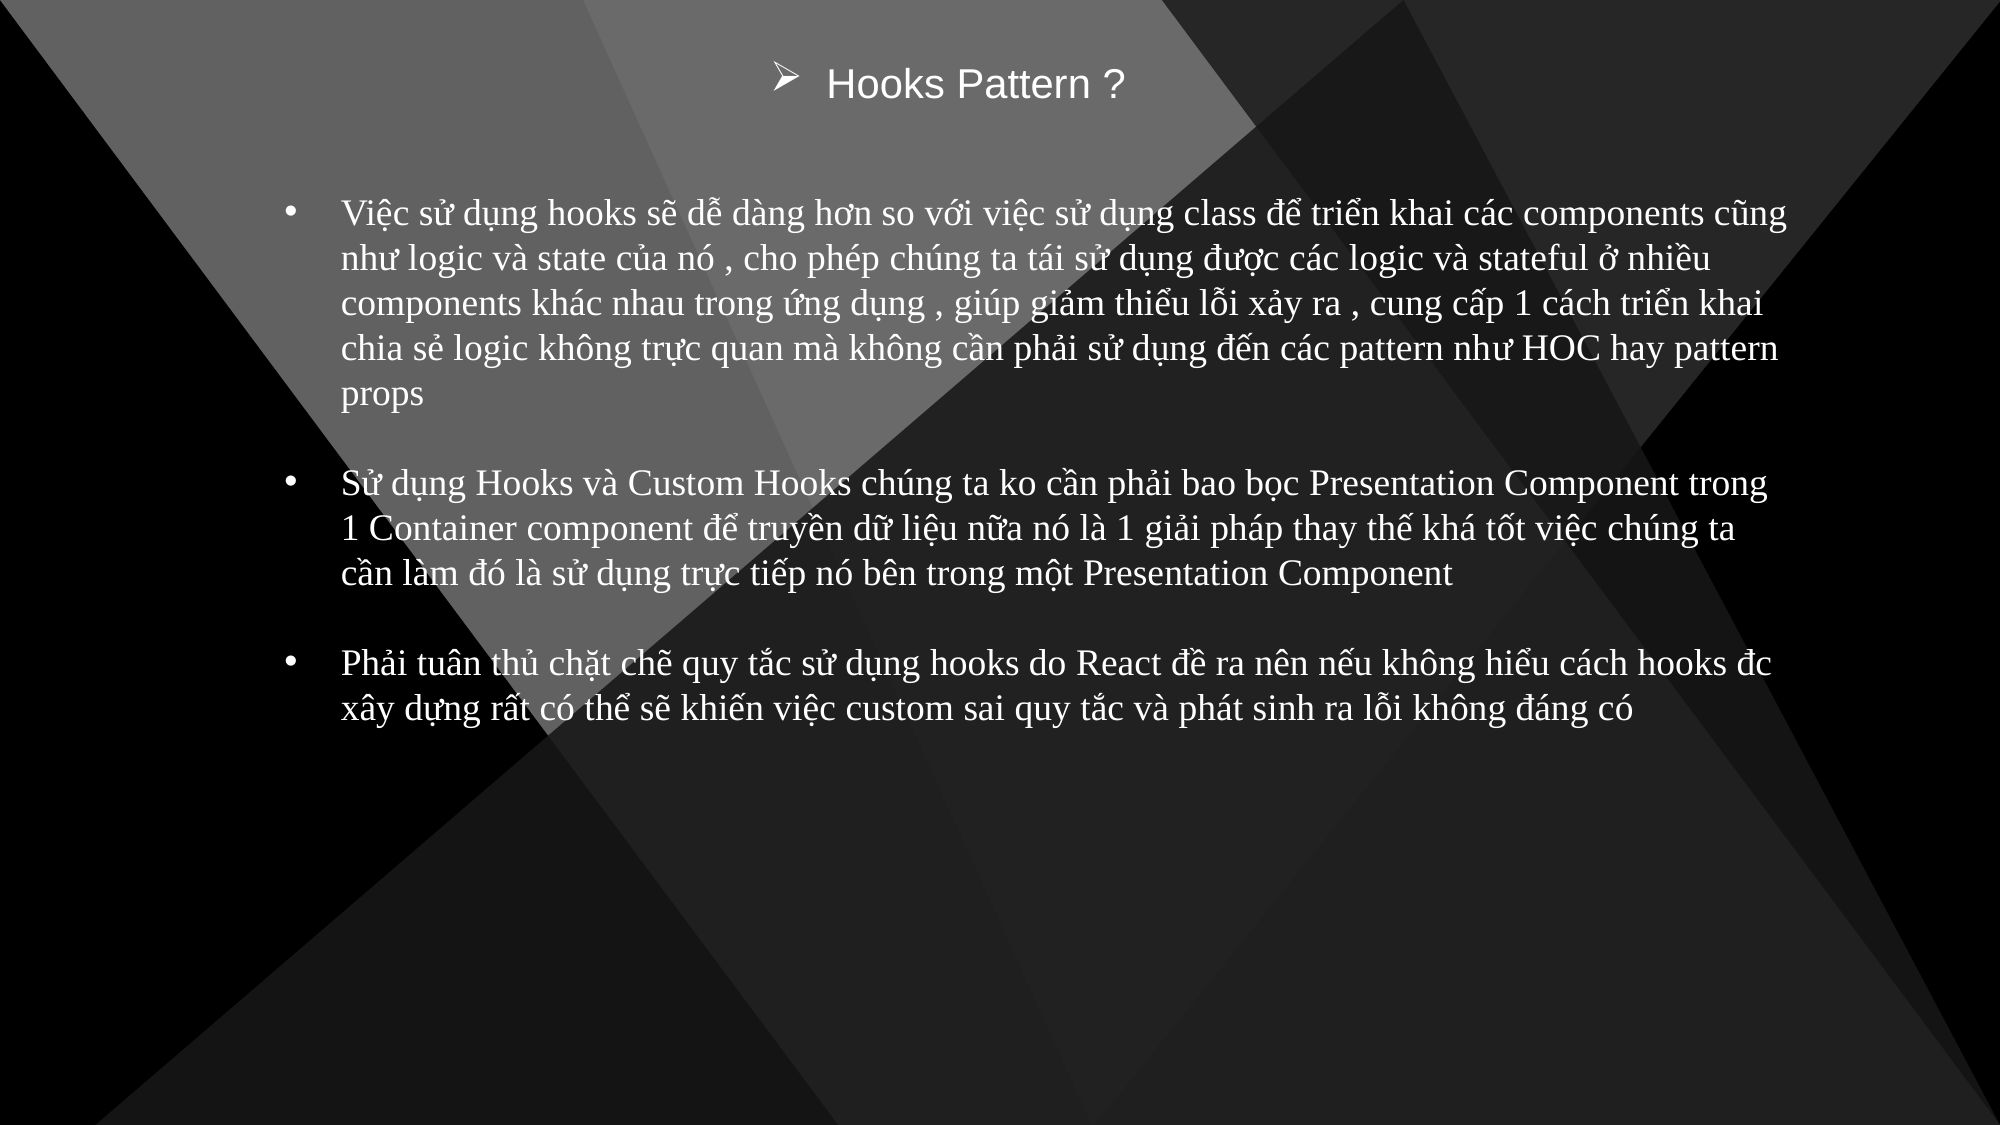

Hooks Pattern ?

Việc sử dụng hooks sẽ dễ dàng hơn so với việc sử dụng class để triển khai các components cũng như logic và state của nó , cho phép chúng ta tái sử dụng được các logic và stateful ở nhiều components khác nhau trong ứng dụng , giúp giảm thiểu lỗi xảy ra , cung cấp 1 cách triển khai chia sẻ logic không trực quan mà không cần phải sử dụng đến các pattern như HOC hay pattern props

Sử dụng Hooks và Custom Hooks chúng ta ko cần phải bao bọc Presentation Component trong 1 Container component để truyền dữ liệu nữa nó là 1 giải pháp thay thế khá tốt việc chúng ta cần làm đó là sử dụng trực tiếp nó bên trong một Presentation Component

Phải tuân thủ chặt chẽ quy tắc sử dụng hooks do React đề ra nên nếu không hiểu cách hooks đc xây dựng rất có thể sẽ khiến việc custom sai quy tắc và phát sinh ra lỗi không đáng có